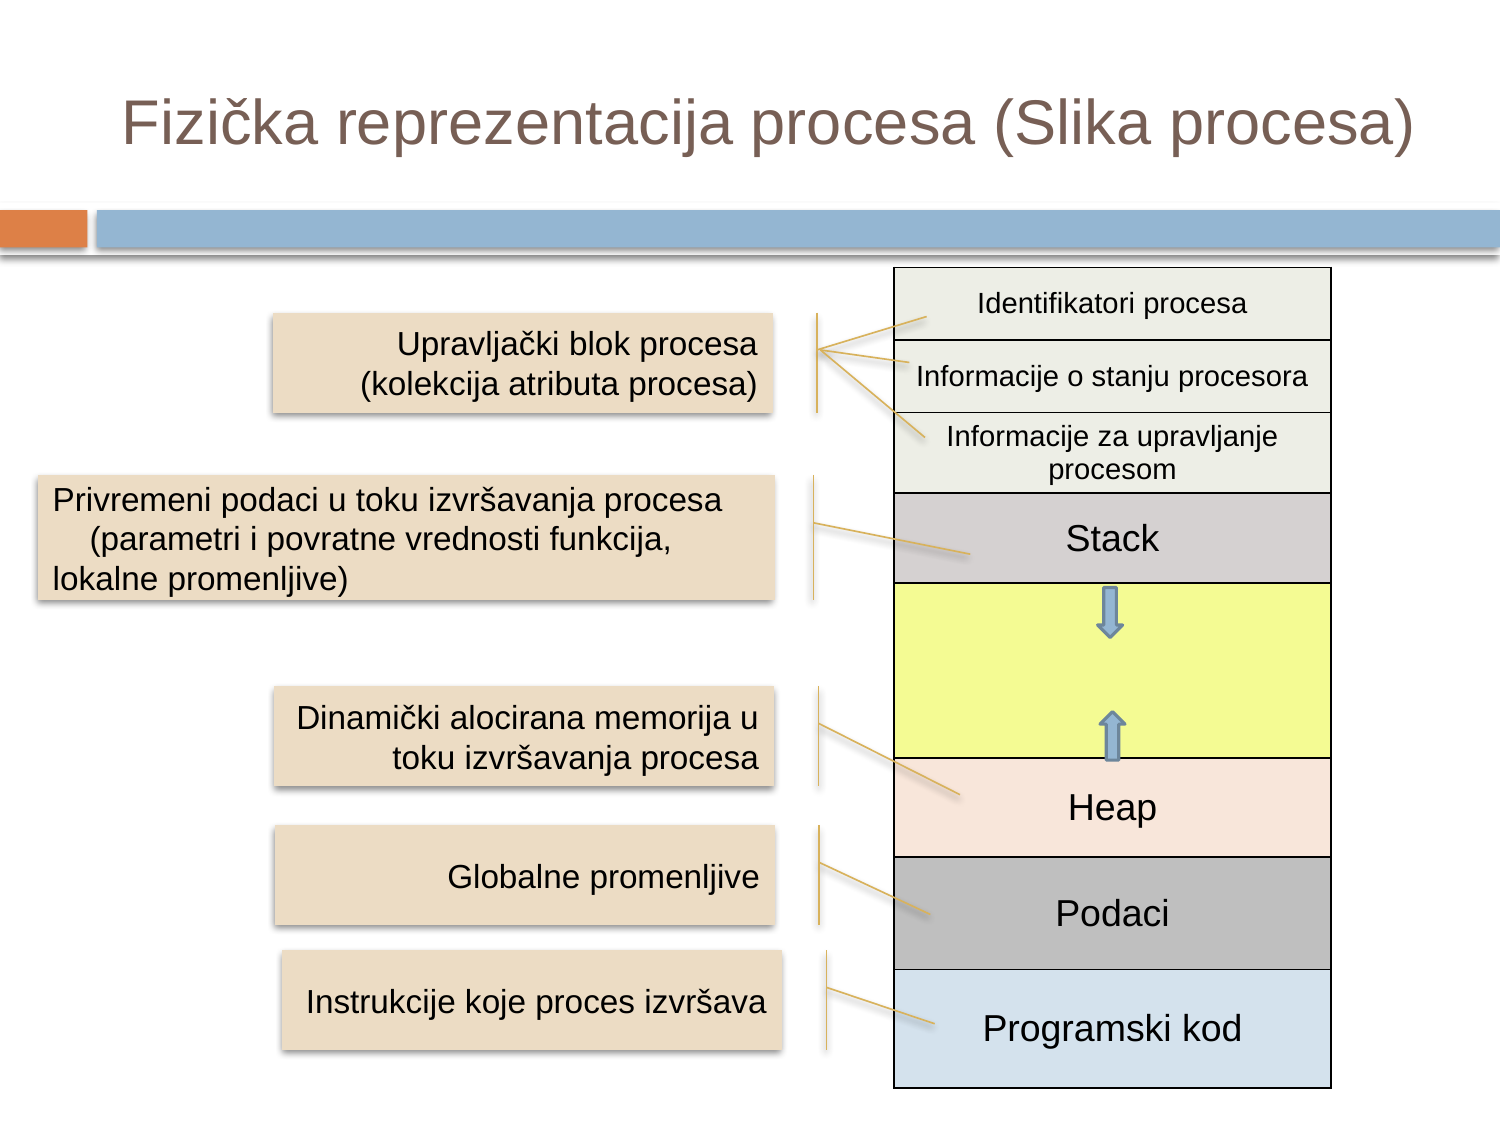

# Fizička reprezentacija procesa (Slika procesa)
| Identifikatori procesa |
| --- |
| Informacije o stanju procesora |
| Informacije za upravljanje procesom |
| Stack |
|  |
| Heap |
| Podaci |
| Programski kod |
Upravljački blok procesa (kolekcija atributa procesa)
Privremeni podaci u toku izvršavanja procesa        (parametri i povratne vrednosti funkcija, lokalne promenljive)

Dinamički alocirana memorija u toku izvršavanja procesa

Globalne promenljive
Instrukcije koje proces izvršava